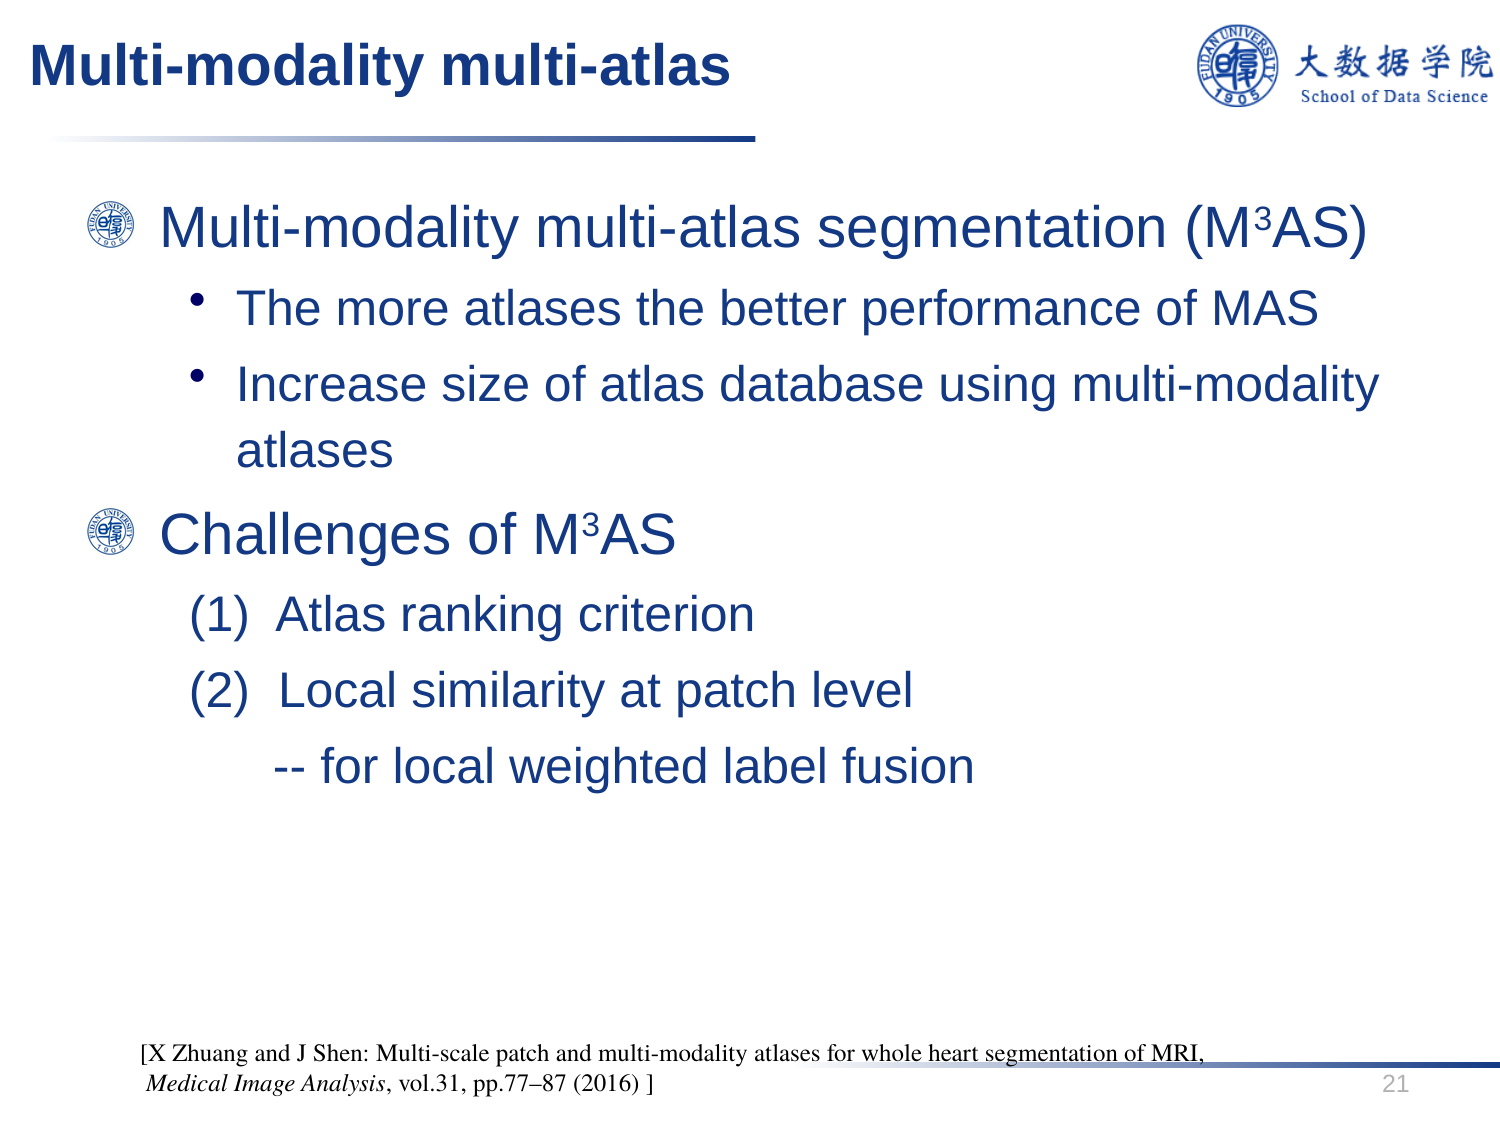

# Multi-modality multi-atlas
Multi-modality multi-atlas segmentation (M3AS)
The more atlases the better performance of MAS
Increase size of atlas database using multi-modality atlases
Challenges of M3AS
(1)  Atlas ranking criterion
(2)  Local similarity at patch level
      -- for local weighted label fusion
[X Zhuang and J Shen: Multi-scale patch and multi-modality atlases for whole heart segmentation of MRI,
 Medical Image Analysis, vol.31, pp.77–87 (2016) ]
21